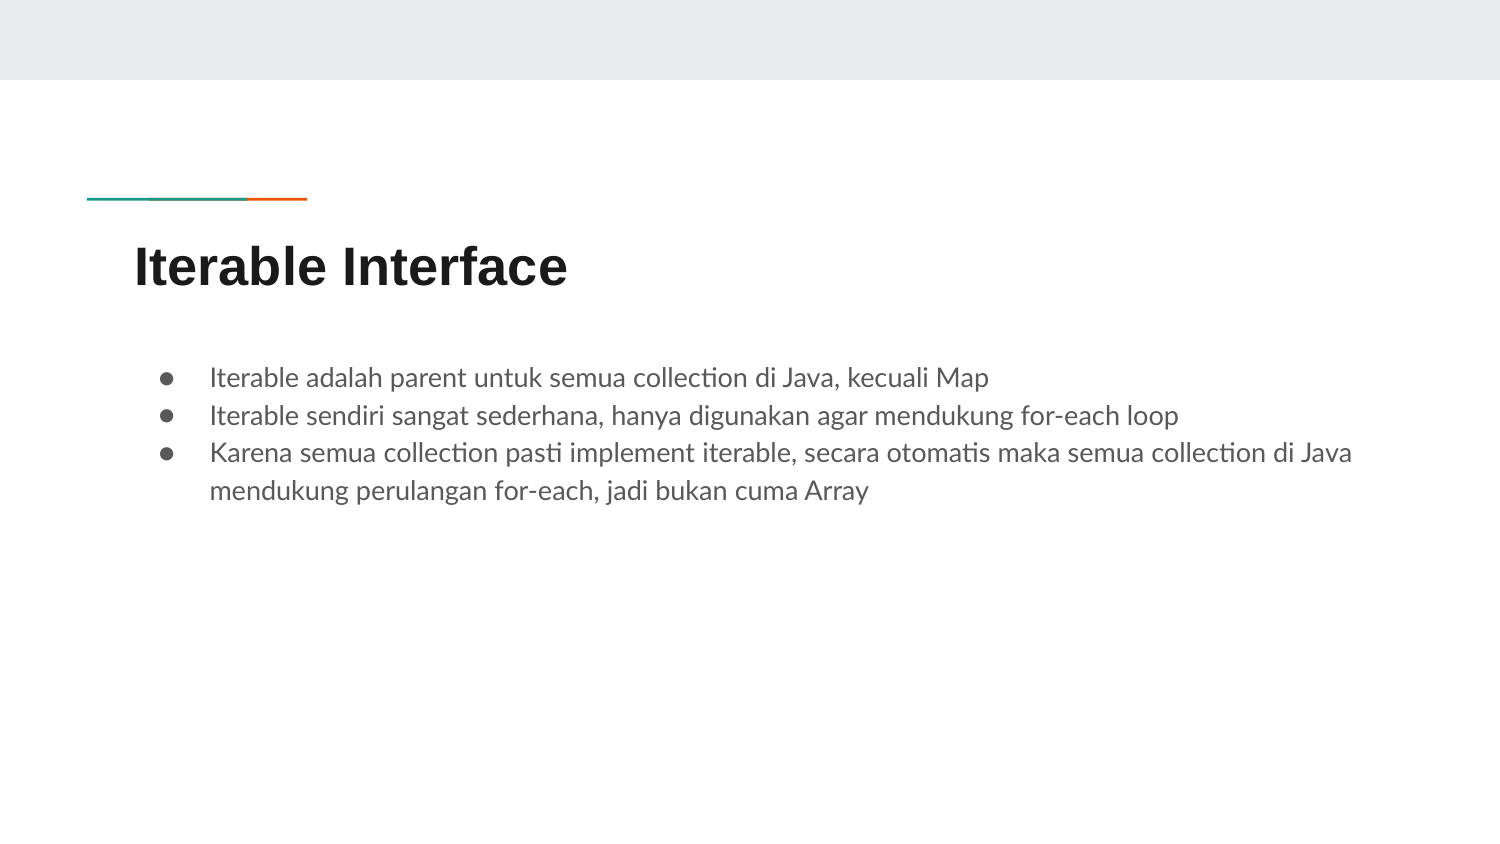

# Iterable Interface
Iterable adalah parent untuk semua collection di Java, kecuali Map
Iterable sendiri sangat sederhana, hanya digunakan agar mendukung for-each loop
Karena semua collection pasti implement iterable, secara otomatis maka semua collection di Java mendukung perulangan for-each, jadi bukan cuma Array